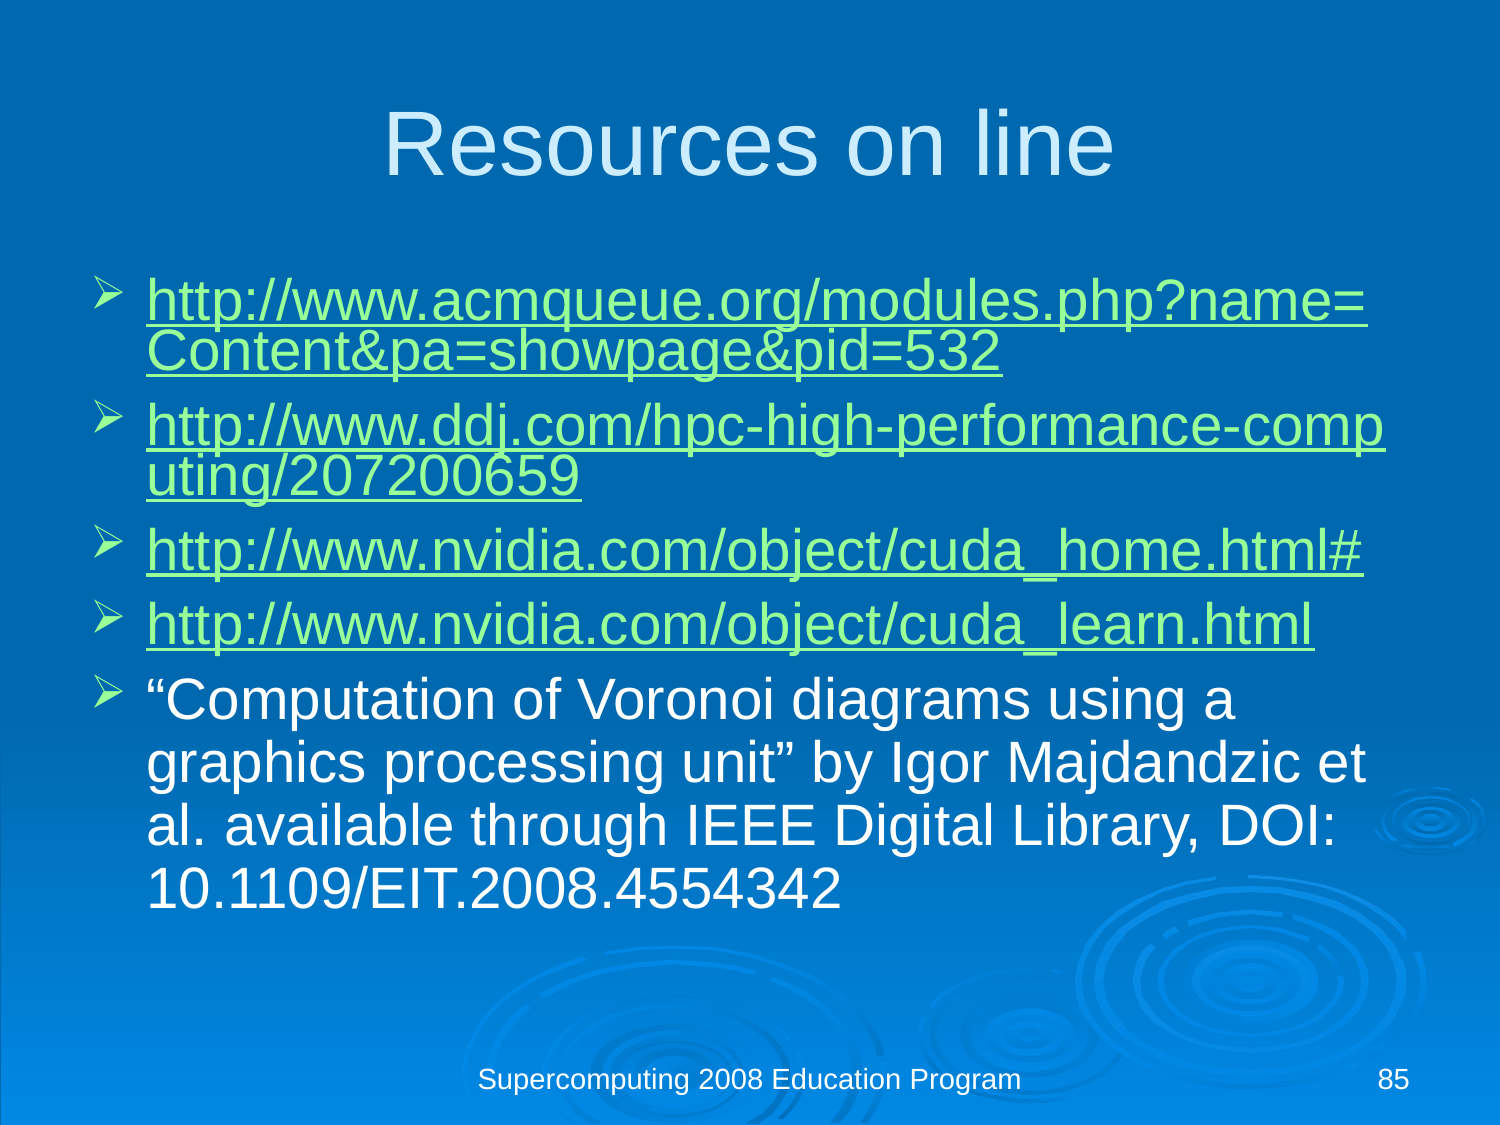

Resources on line
http://www.acmqueue.org/modules.php?name=Content&pa=showpage&pid=532
http://www.ddj.com/hpc-high-performance-computing/207200659
http://www.nvidia.com/object/cuda_home.html#
http://www.nvidia.com/object/cuda_learn.html
“Computation of Voronoi diagrams using a graphics processing unit” by Igor Majdandzic et al. available through IEEE Digital Library, DOI: 10.1109/EIT.2008.4554342

Supercomputing 2008 Education Program
85